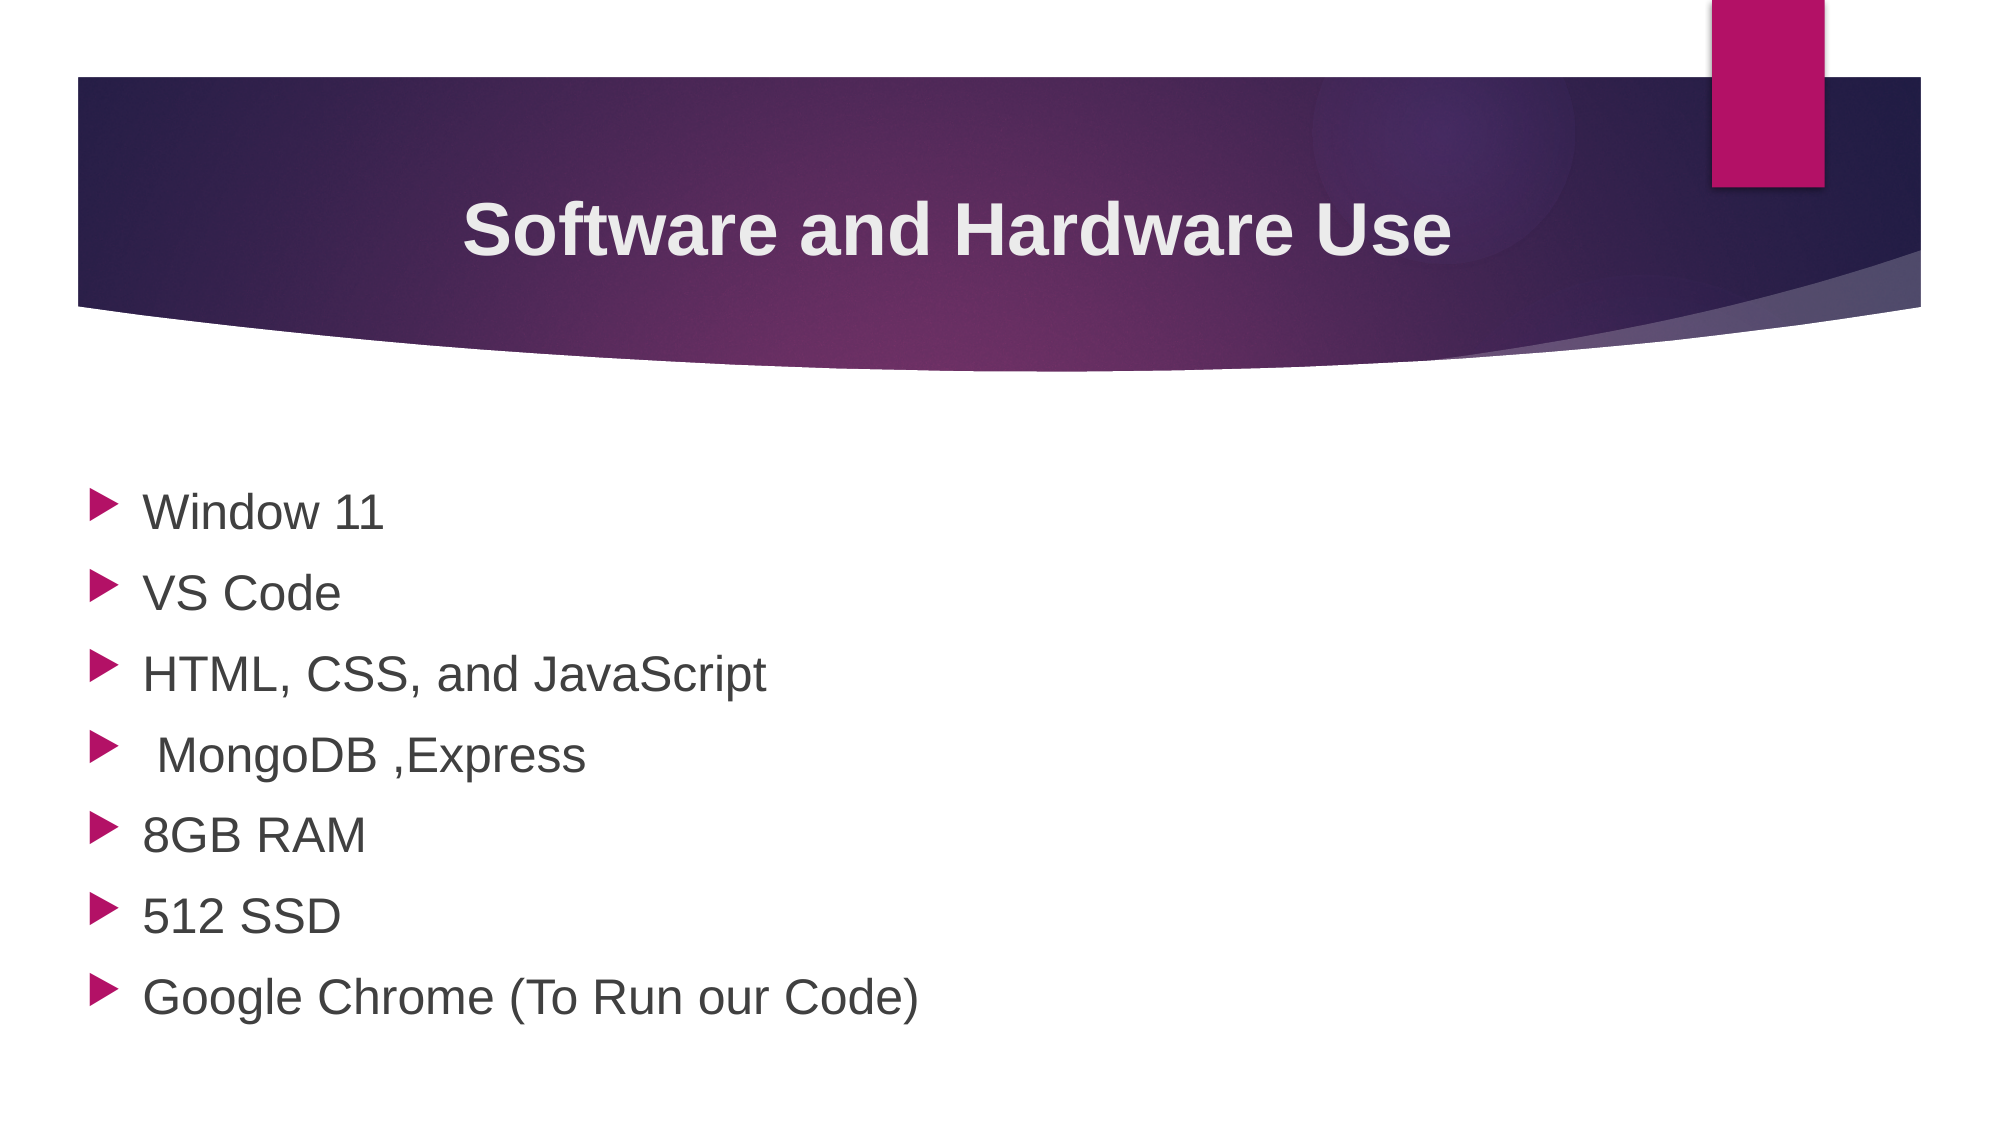

# Software and Hardware Use
Window 11
VS Code
HTML, CSS, and JavaScript
 MongoDB ,Express
8GB RAM
512 SSD
Google Chrome (To Run our Code)